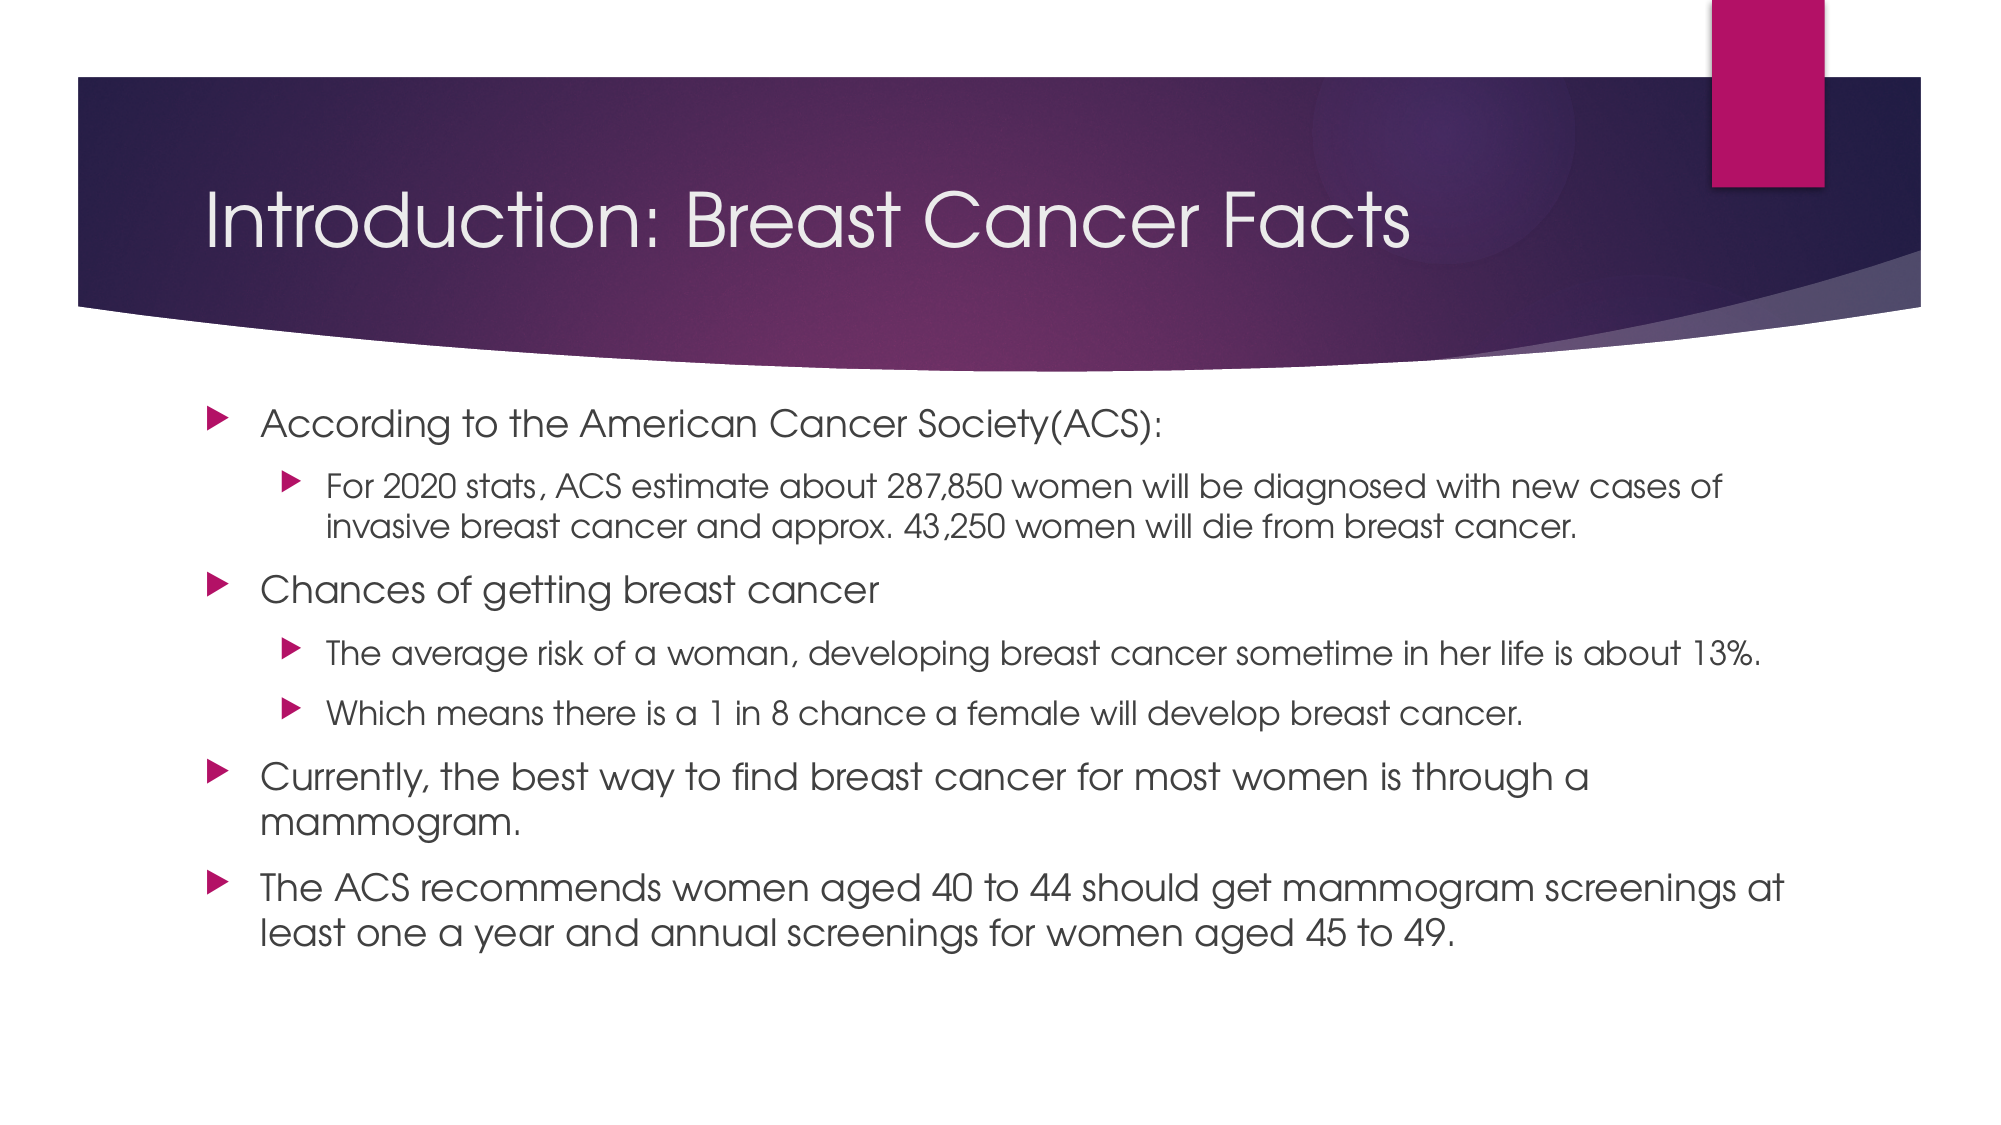

# Introduction: Breast Cancer Facts
According to the American Cancer Society(ACS):
For 2020 stats, ACS estimate about 287,850 women will be diagnosed with new cases of invasive breast cancer and approx. 43,250 women will die from breast cancer.
Chances of getting breast cancer
The average risk of a woman, developing breast cancer sometime in her life is about 13%.
Which means there is a 1 in 8 chance a female will develop breast cancer.
Currently, the best way to find breast cancer for most women is through a mammogram.
The ACS recommends women aged 40 to 44 should get mammogram screenings at least one a year and annual screenings for women aged 45 to 49.